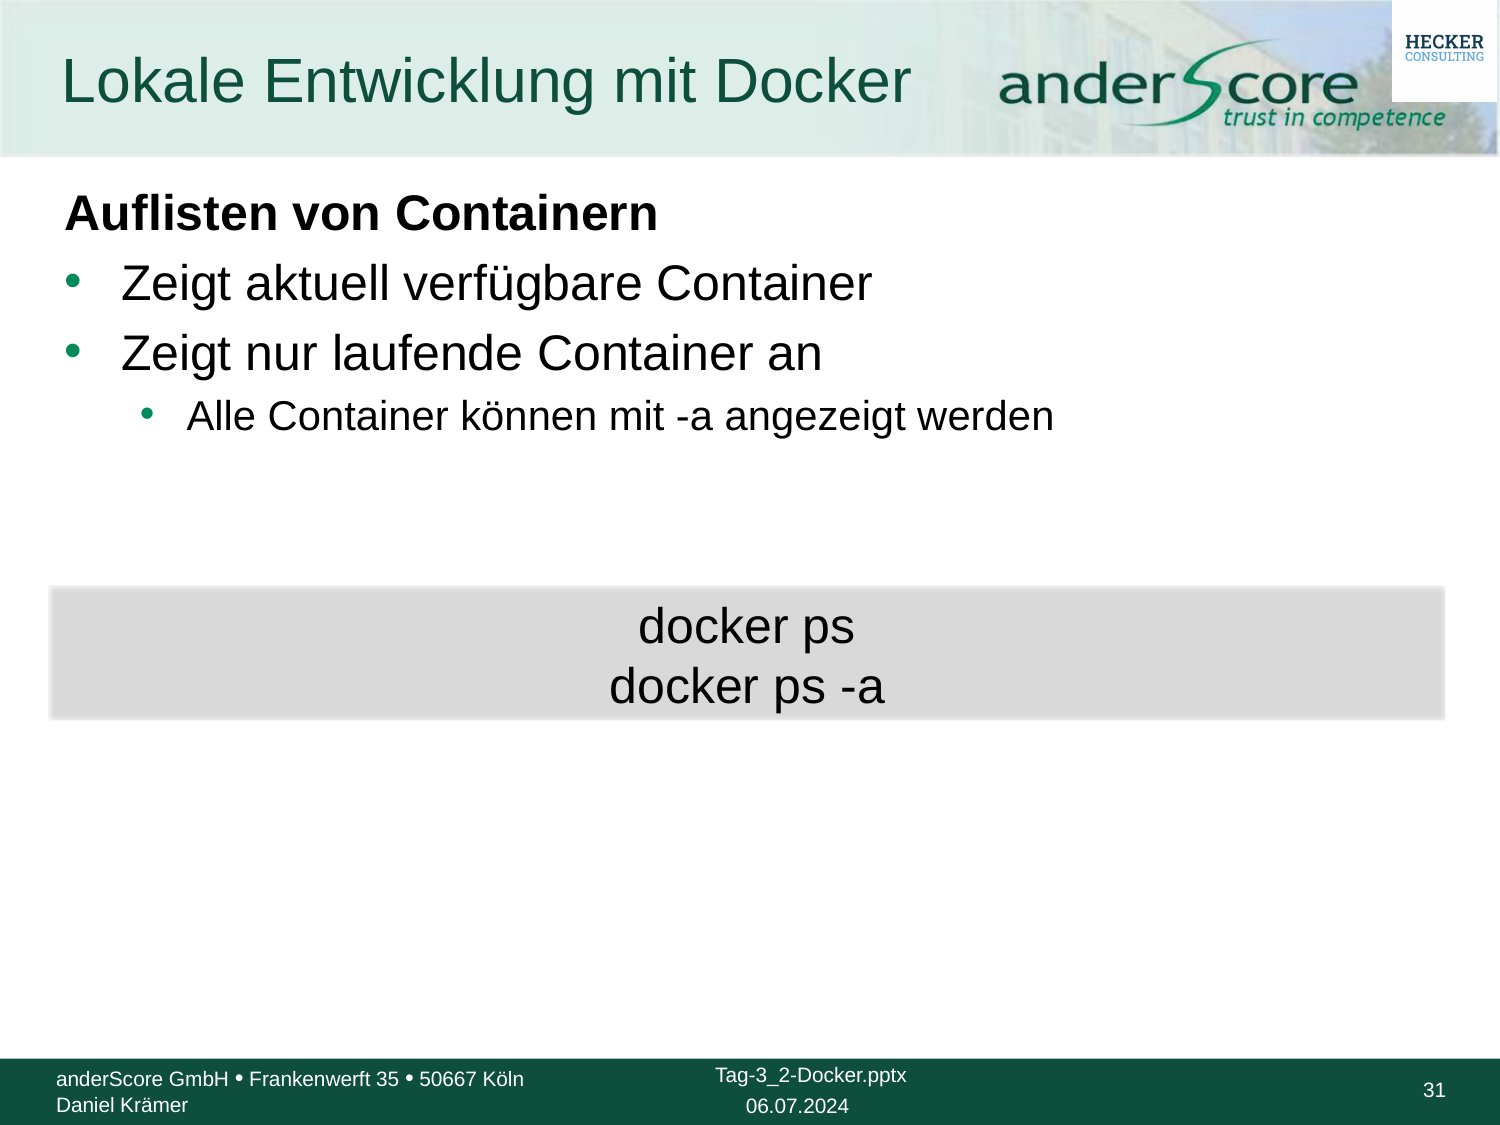

# Lokale Entwicklung mit Docker
Auflisten von Containern
Zeigt aktuell verfügbare Container
Zeigt nur laufende Container an
Alle Container können mit -a angezeigt werden
docker ps
docker ps -a